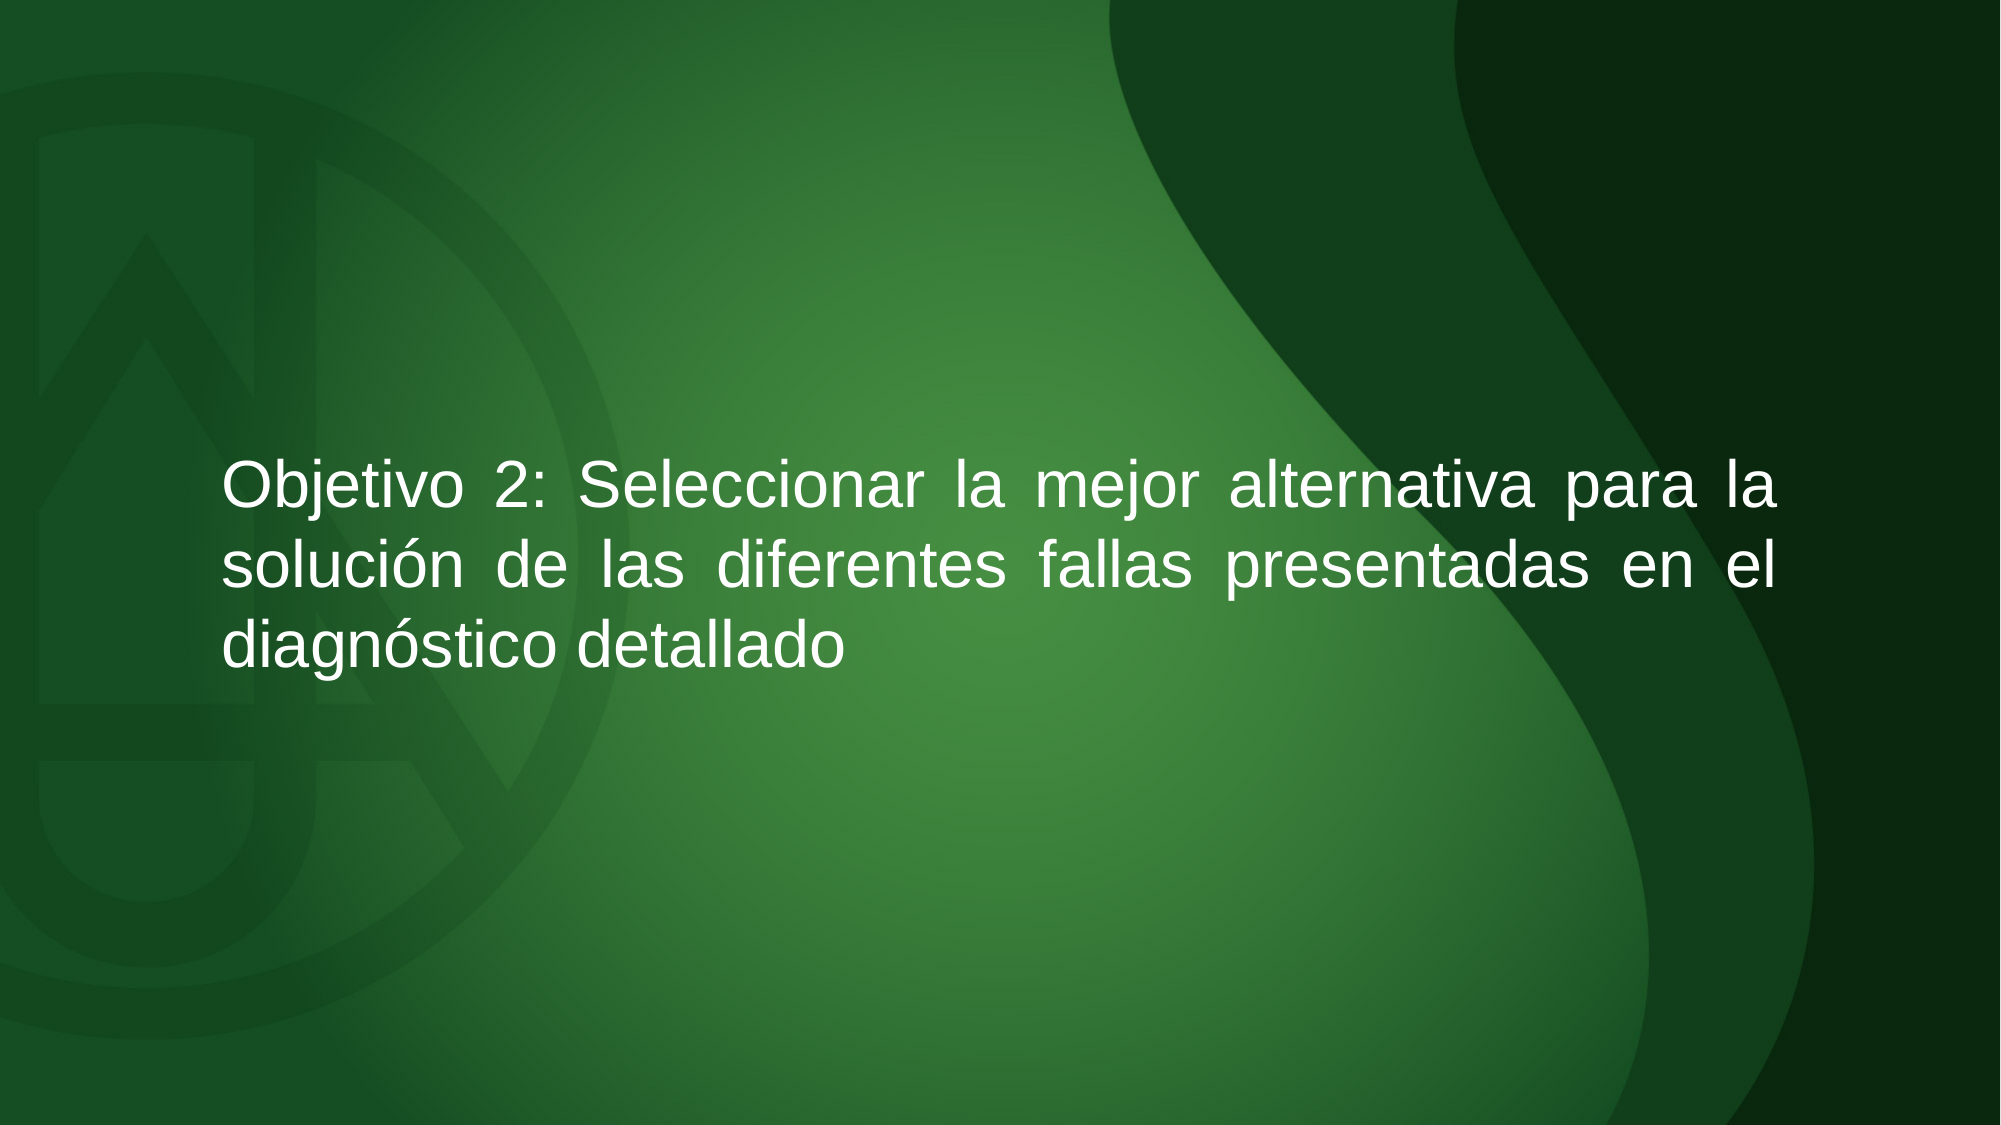

Objetivo 2: Seleccionar la mejor alternativa para la solución de las diferentes fallas presentadas en el diagnóstico detallado